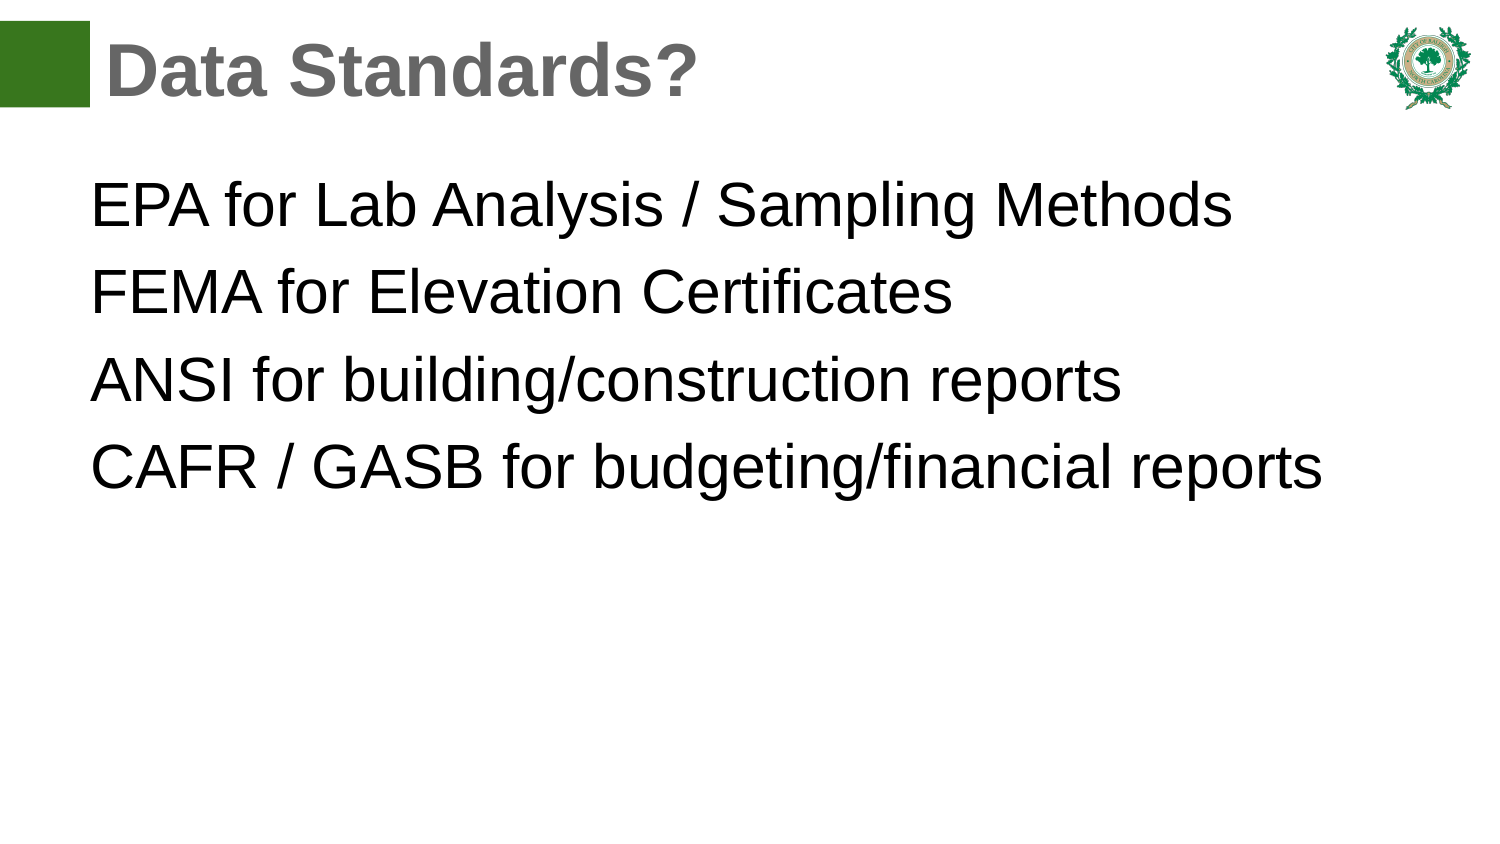

# Data Standards?
EPA for Lab Analysis / Sampling Methods
FEMA for Elevation Certificates
ANSI for building/construction reports
CAFR / GASB for budgeting/financial reports